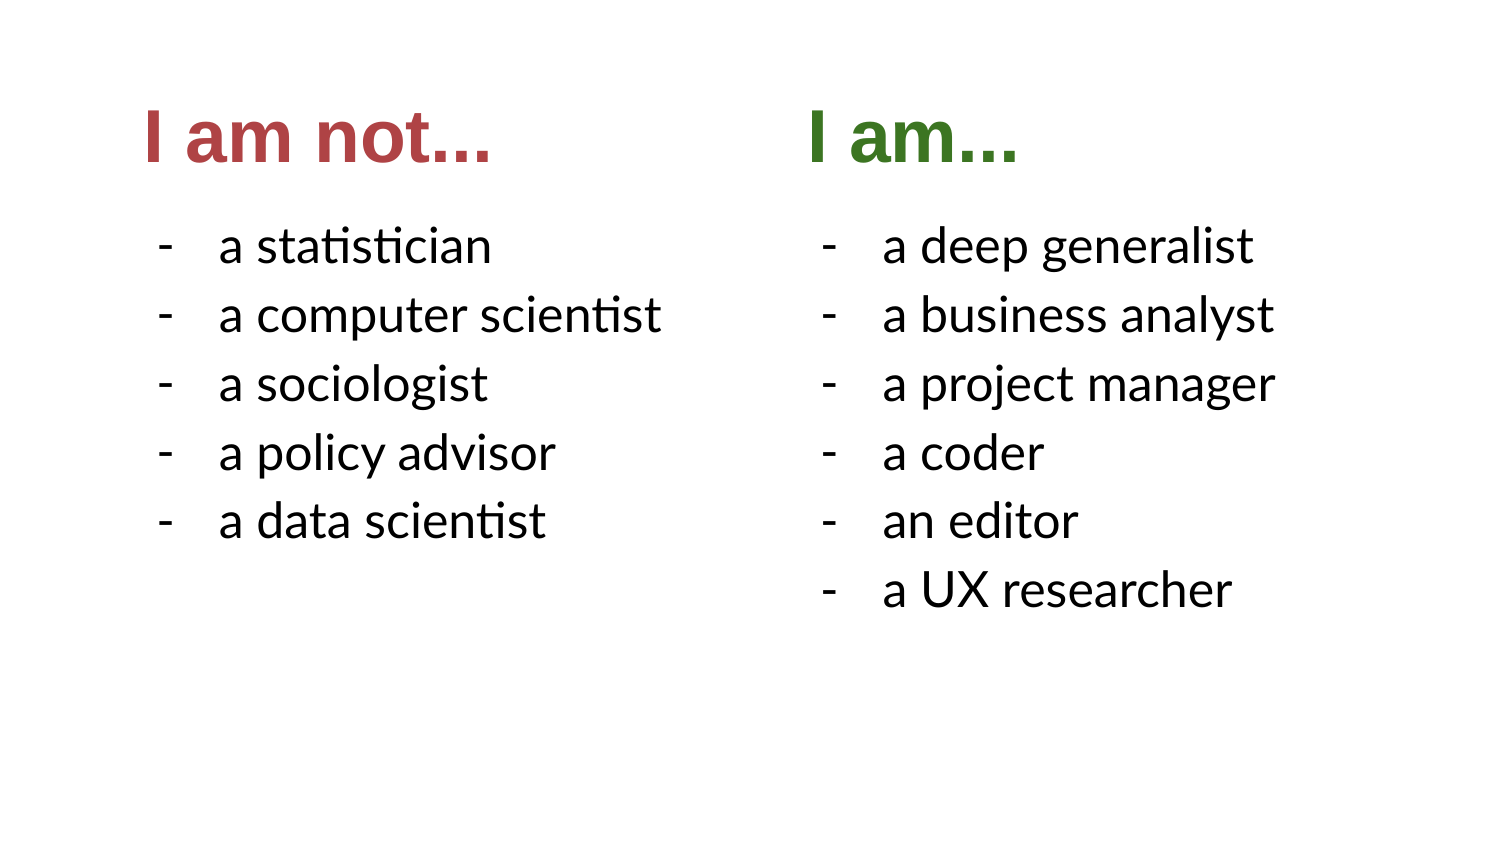

# I am not...
I am...
a statistician
a computer scientist
a sociologist
a policy advisor
a data scientist

a deep generalist
a business analyst
a project manager
a coder
an editor
a UX researcher